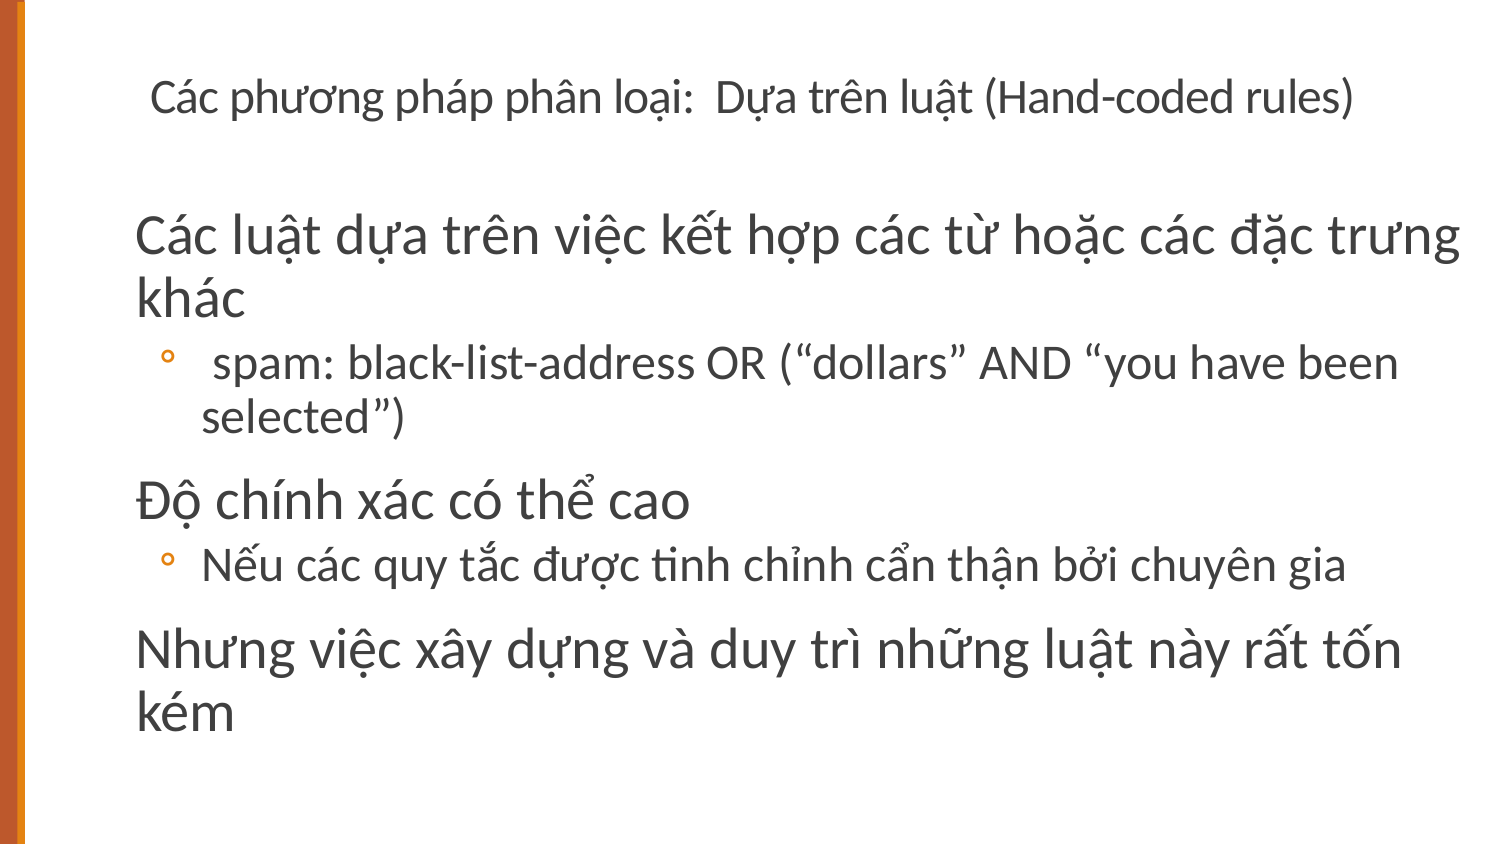

# Các phương pháp phân loại:  Dựa trên luật (Hand-coded rules)
Các luật dựa trên việc kết hợp các từ hoặc các đặc trưng khác
 spam: black-list-address OR (“dollars” AND “you have been selected”)
Độ chính xác có thể cao
Nếu các quy tắc được tinh chỉnh cẩn thận bởi chuyên gia
Nhưng việc xây dựng và duy trì những luật này rất tốn kém